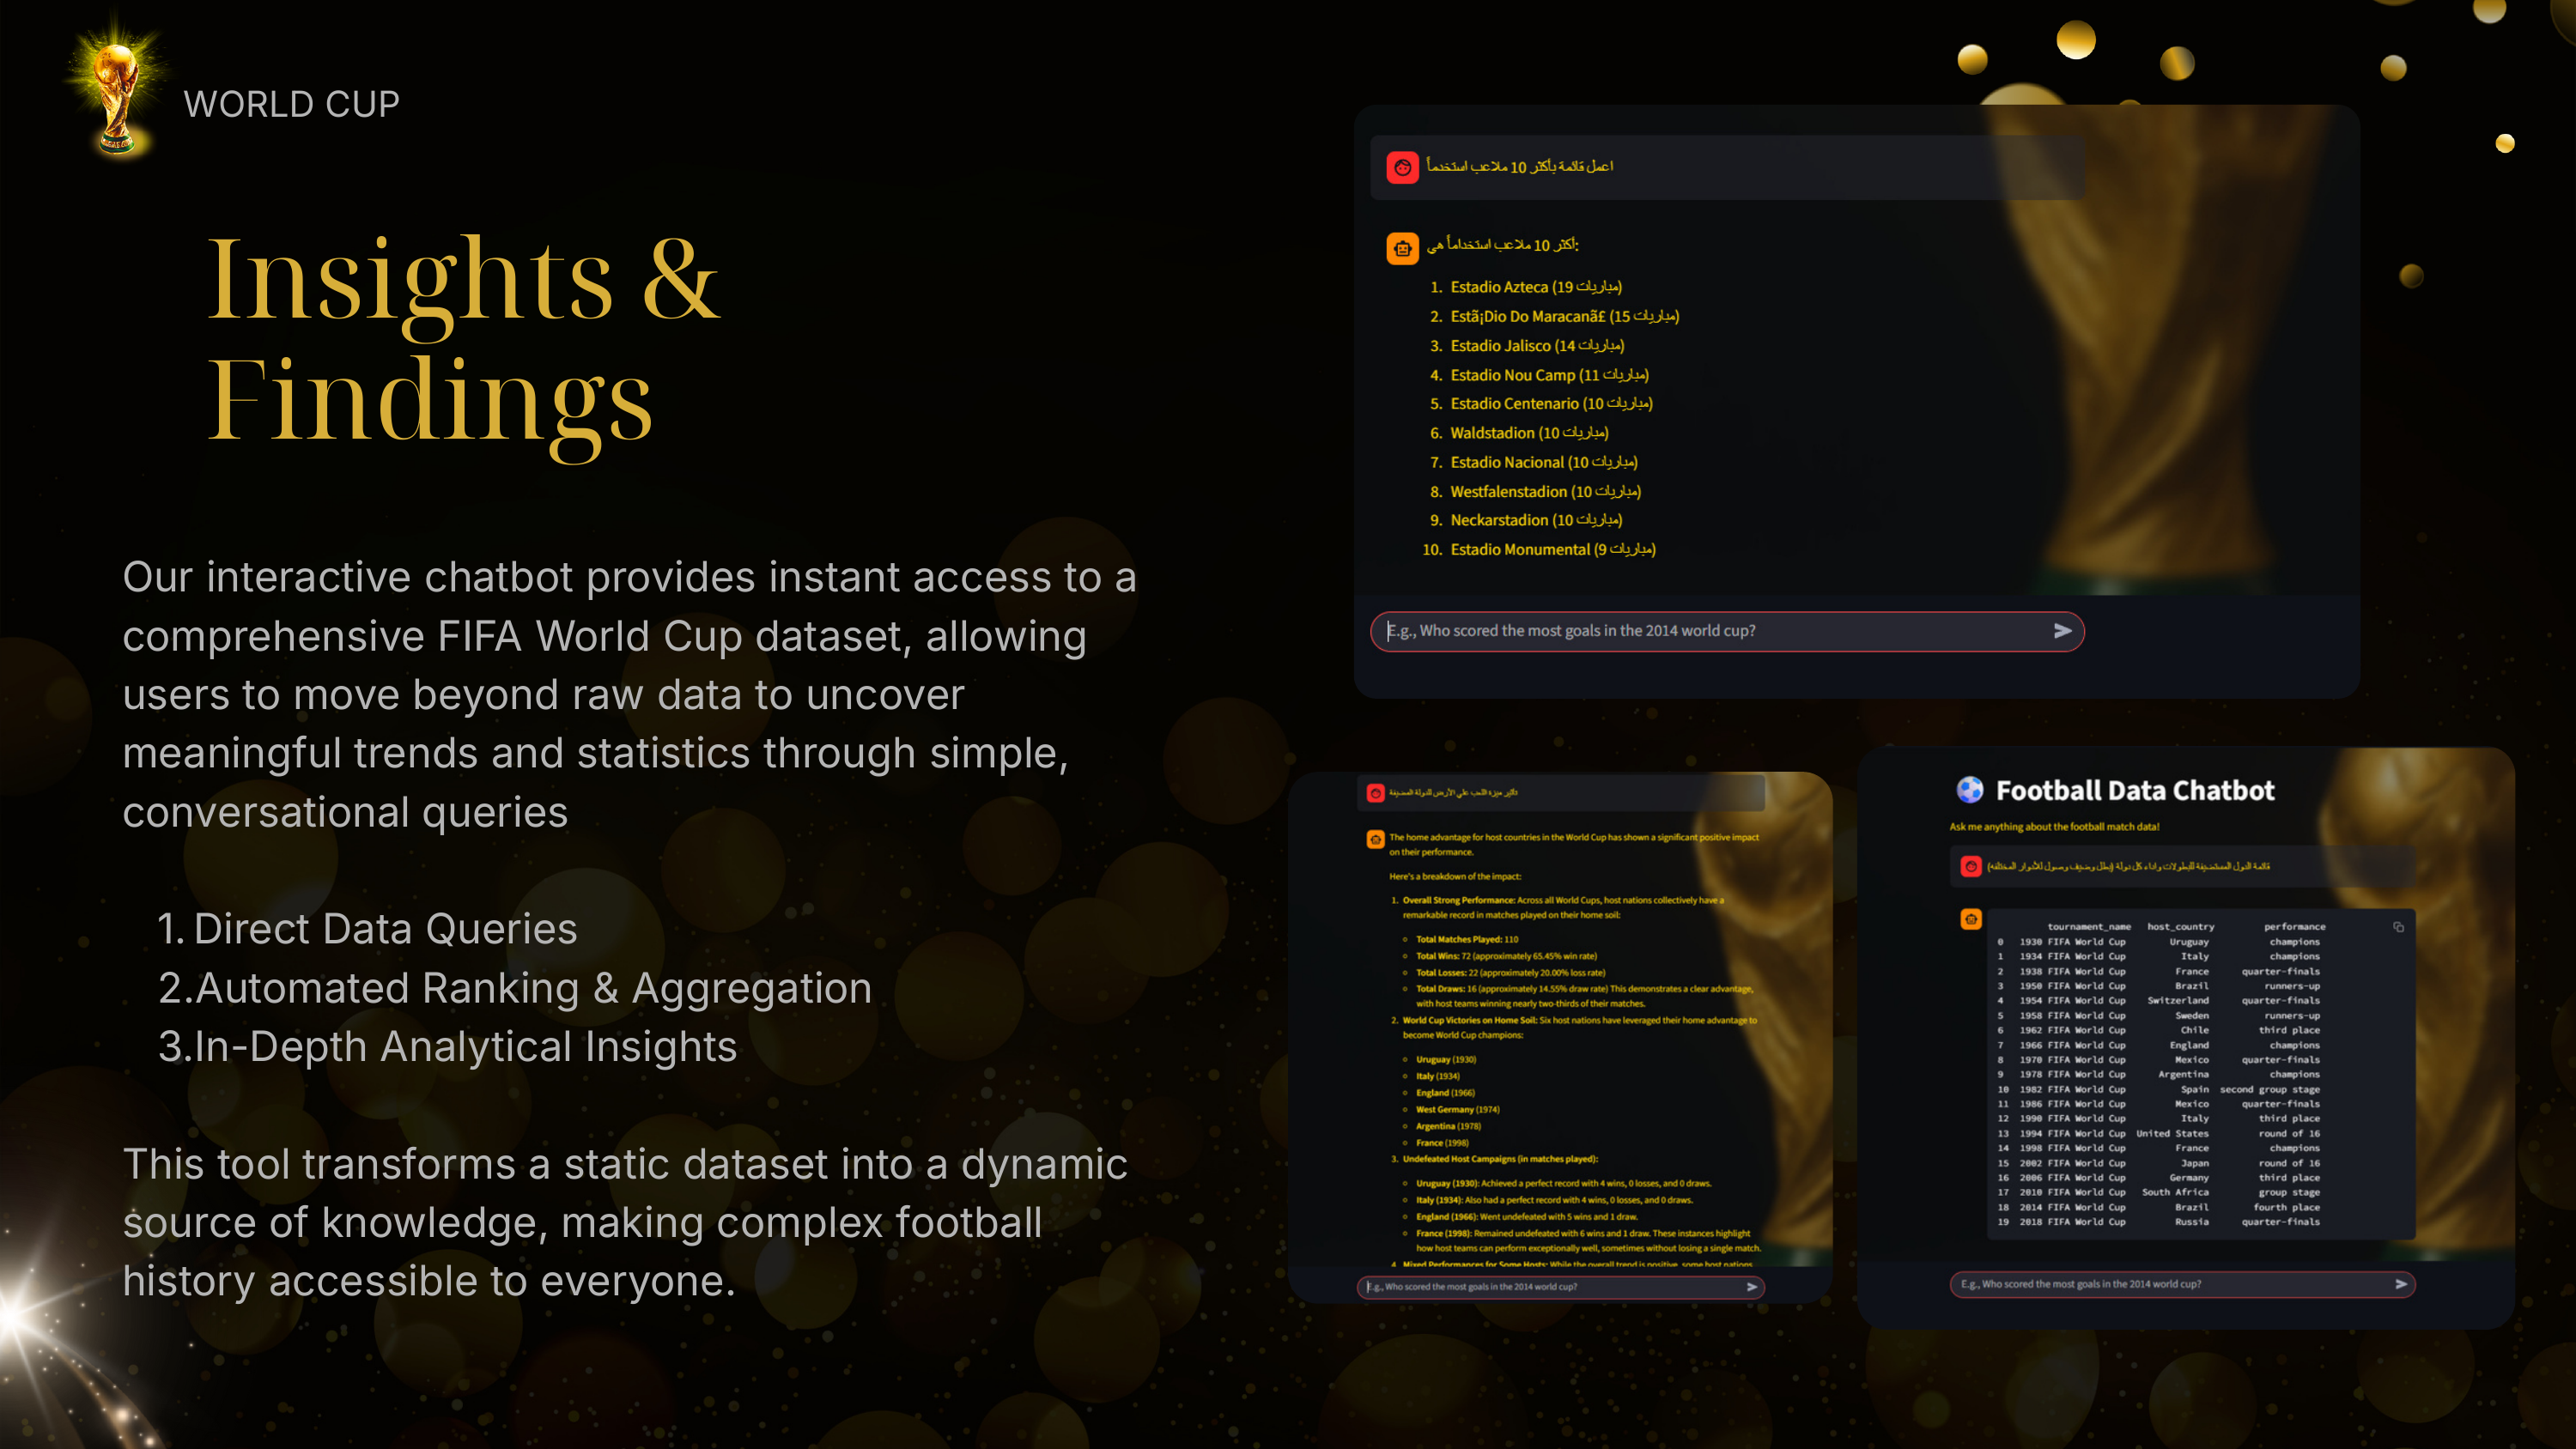

WORLD CUP

Insights & Findings
Our interactive chatbot provides instant access to a comprehensive FIFA World Cup dataset, allowing users to move beyond raw data to uncover meaningful trends and statistics through simple, conversational queries

Direct Data Queries
Automated Ranking & Aggregation
In-Depth Analytical Insights

This tool transforms a static dataset into a dynamic source of knowledge, making complex football history accessible to everyone.